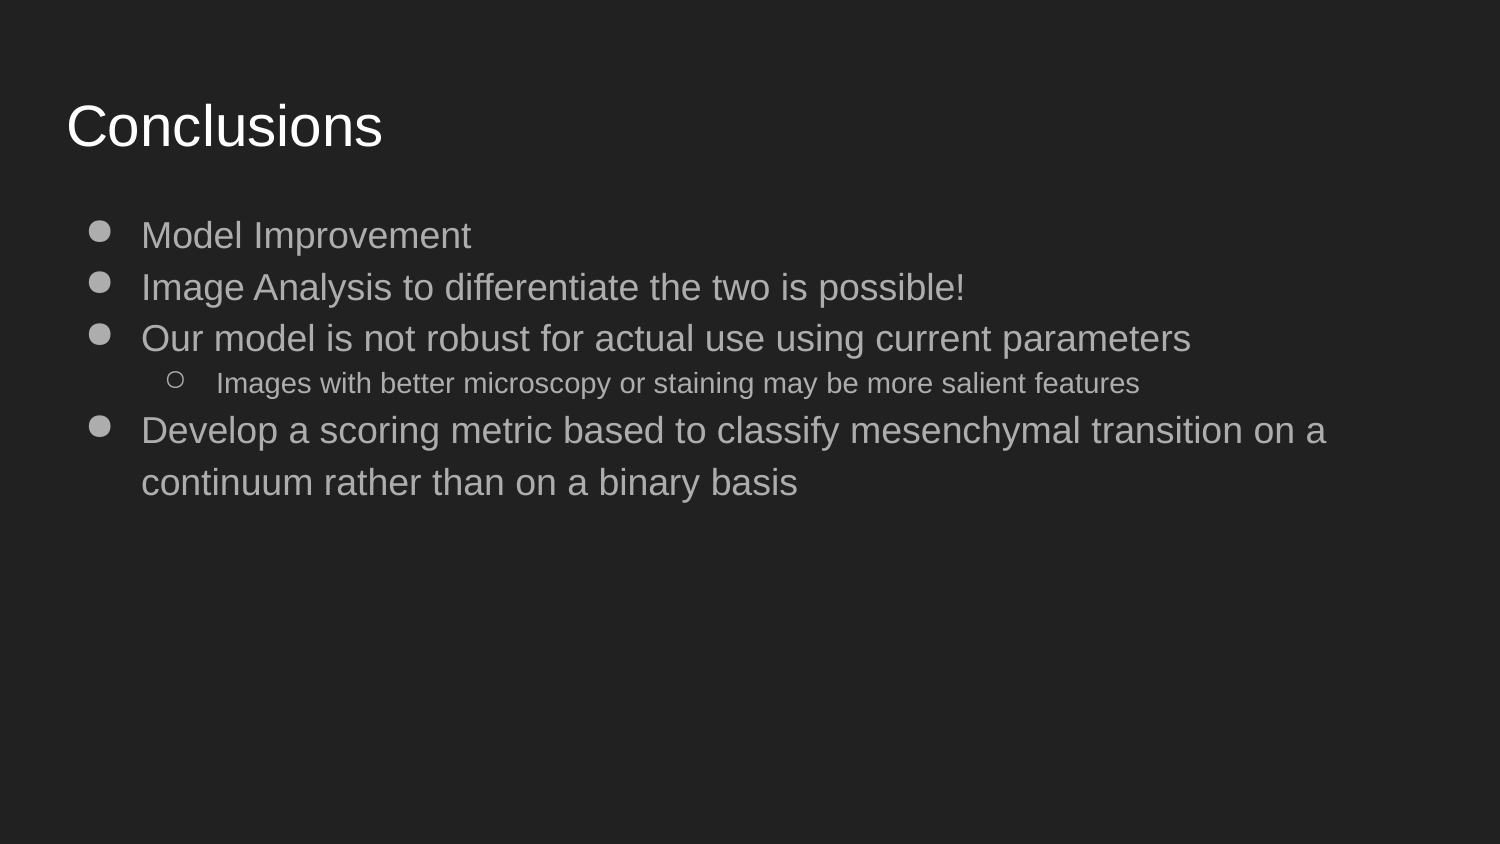

# Conclusions
Model Improvement
Image Analysis to differentiate the two is possible!
Our model is not robust for actual use using current parameters
Images with better microscopy or staining may be more salient features
Develop a scoring metric based to classify mesenchymal transition on a continuum rather than on a binary basis